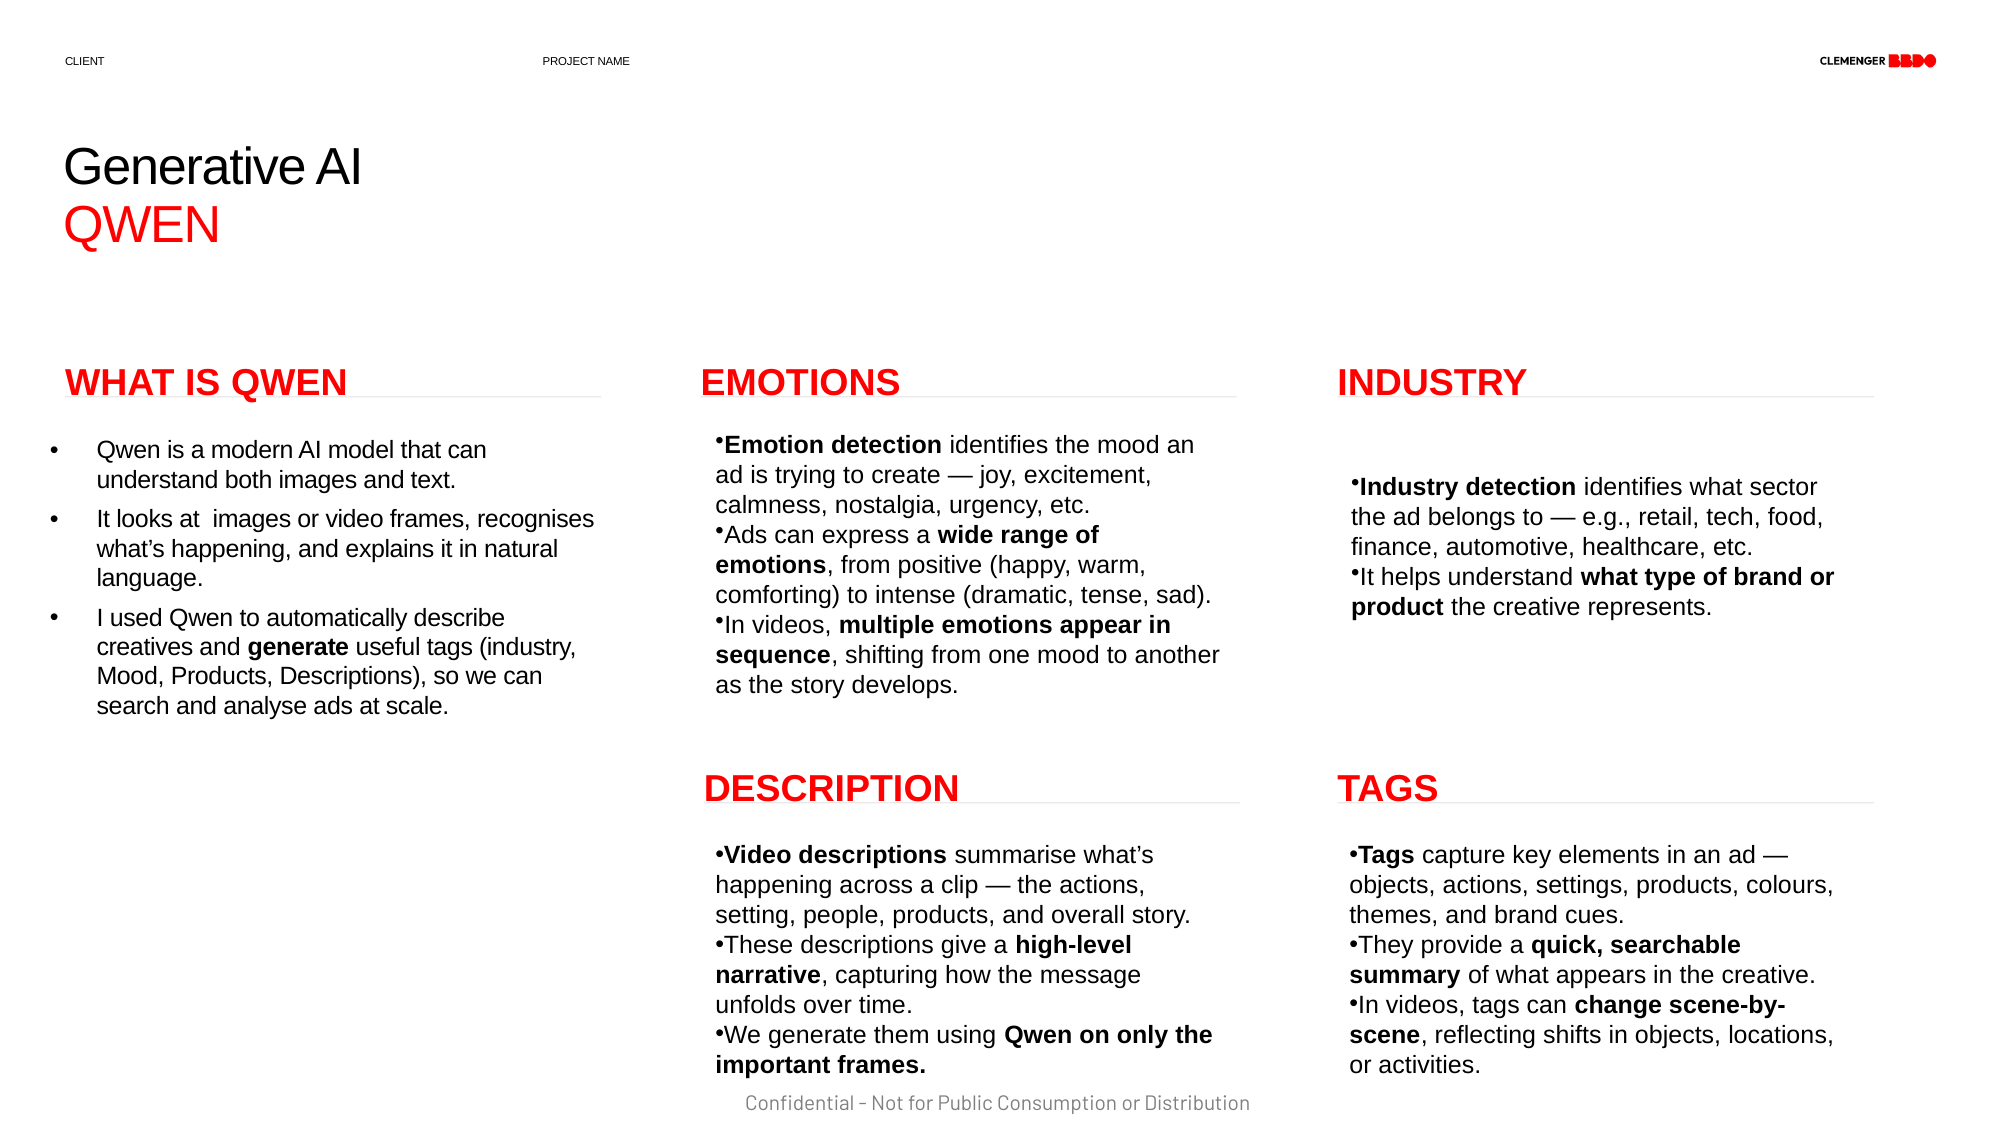

Client
Project Name
# Generative AI QWEN
What is qwen
Emotions
Industry
Emotion detection identifies the mood an ad is trying to create — joy, excitement, calmness, nostalgia, urgency, etc.
Ads can express a wide range of emotions, from positive (happy, warm, comforting) to intense (dramatic, tense, sad).
In videos, multiple emotions appear in sequence, shifting from one mood to another as the story develops.
Qwen is a modern AI model that can understand both images and text.
It looks at  images or video frames, recognises what’s happening, and explains it in natural language.
I used Qwen to automatically describe creatives and generate useful tags (industry, Mood, Products, Descriptions), so we can search and analyse ads at scale.
Industry detection identifies what sector the ad belongs to — e.g., retail, tech, food, finance, automotive, healthcare, etc.
It helps understand what type of brand or product the creative represents.
description
Tags
Video descriptions summarise what’s happening across a clip — the actions, setting, people, products, and overall story.
These descriptions give a high-level narrative, capturing how the message unfolds over time.
We generate them using Qwen on only the important frames.
Tags capture key elements in an ad — objects, actions, settings, products, colours, themes, and brand cues.
They provide a quick, searchable summary of what appears in the creative.
In videos, tags can change scene-by-scene, reflecting shifts in objects, locations, or activities.